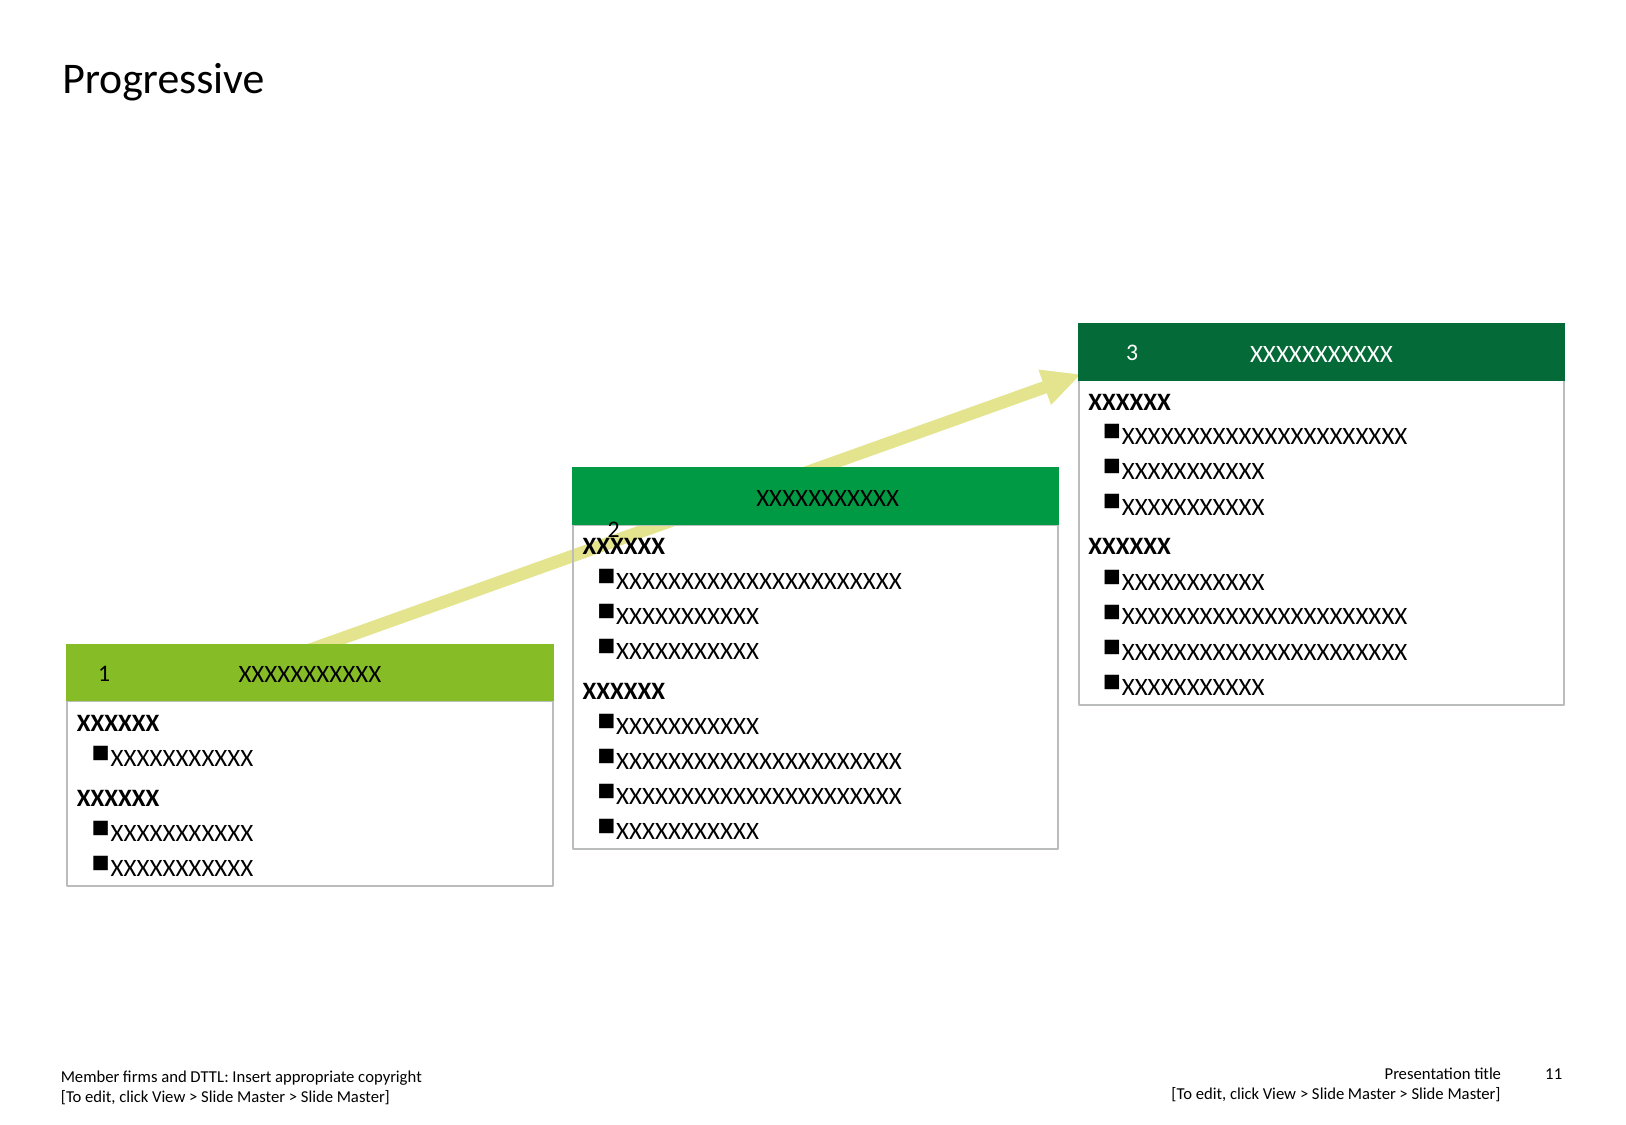

# Progressive
3
XXXXXXXXXXX
XXXXXX
XXXXXXXXXXXXXXXXXXXXXX
XXXXXXXXXXX
XXXXXXXXXXX
XXXXXX
XXXXXXXXXXX
XXXXXXXXXXXXXXXXXXXXXX
XXXXXXXXXXXXXXXXXXXXXX
XXXXXXXXXXX
XXXXXXXXXXX
2
XXXXXX
XXXXXXXXXXXXXXXXXXXXXX
XXXXXXXXXXX
XXXXXXXXXXX
XXXXXX
XXXXXXXXXXX
XXXXXXXXXXXXXXXXXXXXXX
XXXXXXXXXXXXXXXXXXXXXX
XXXXXXXXXXX
1
XXXXXXXXXXX
XXXXXX
XXXXXXXXXXX
XXXXXX
XXXXXXXXXXX
XXXXXXXXXXX